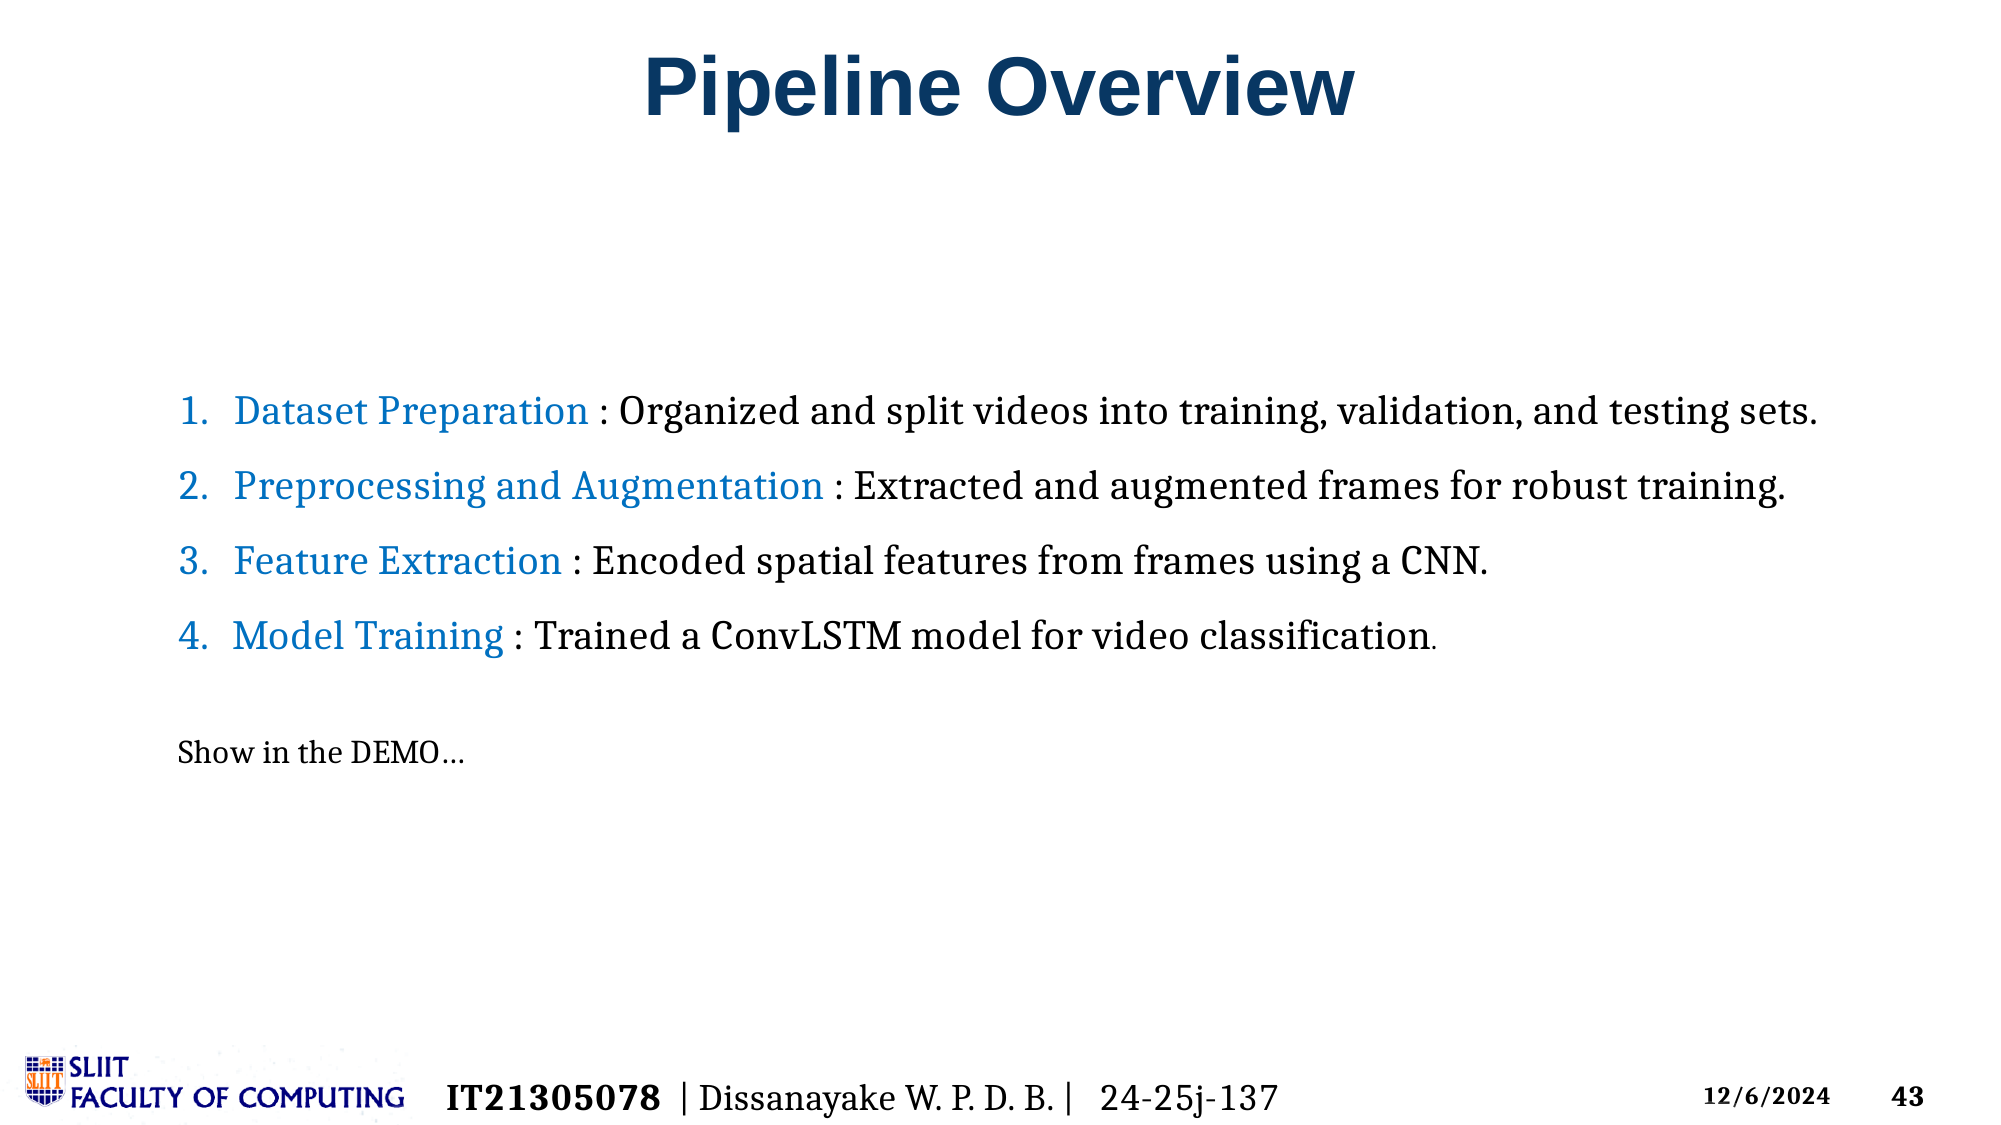

# Pipeline Overview
Dataset Preparation : Organized and split videos into training, validation, and testing sets.
Preprocessing and Augmentation : Extracted and augmented frames for robust training.
Feature Extraction : Encoded spatial features from frames using a CNN.
Model Training : Trained a ConvLSTM model for video classification.

Show in the DEMO…
IT21305078  | Dissanayake W. P. D. B. |   24-25j-137